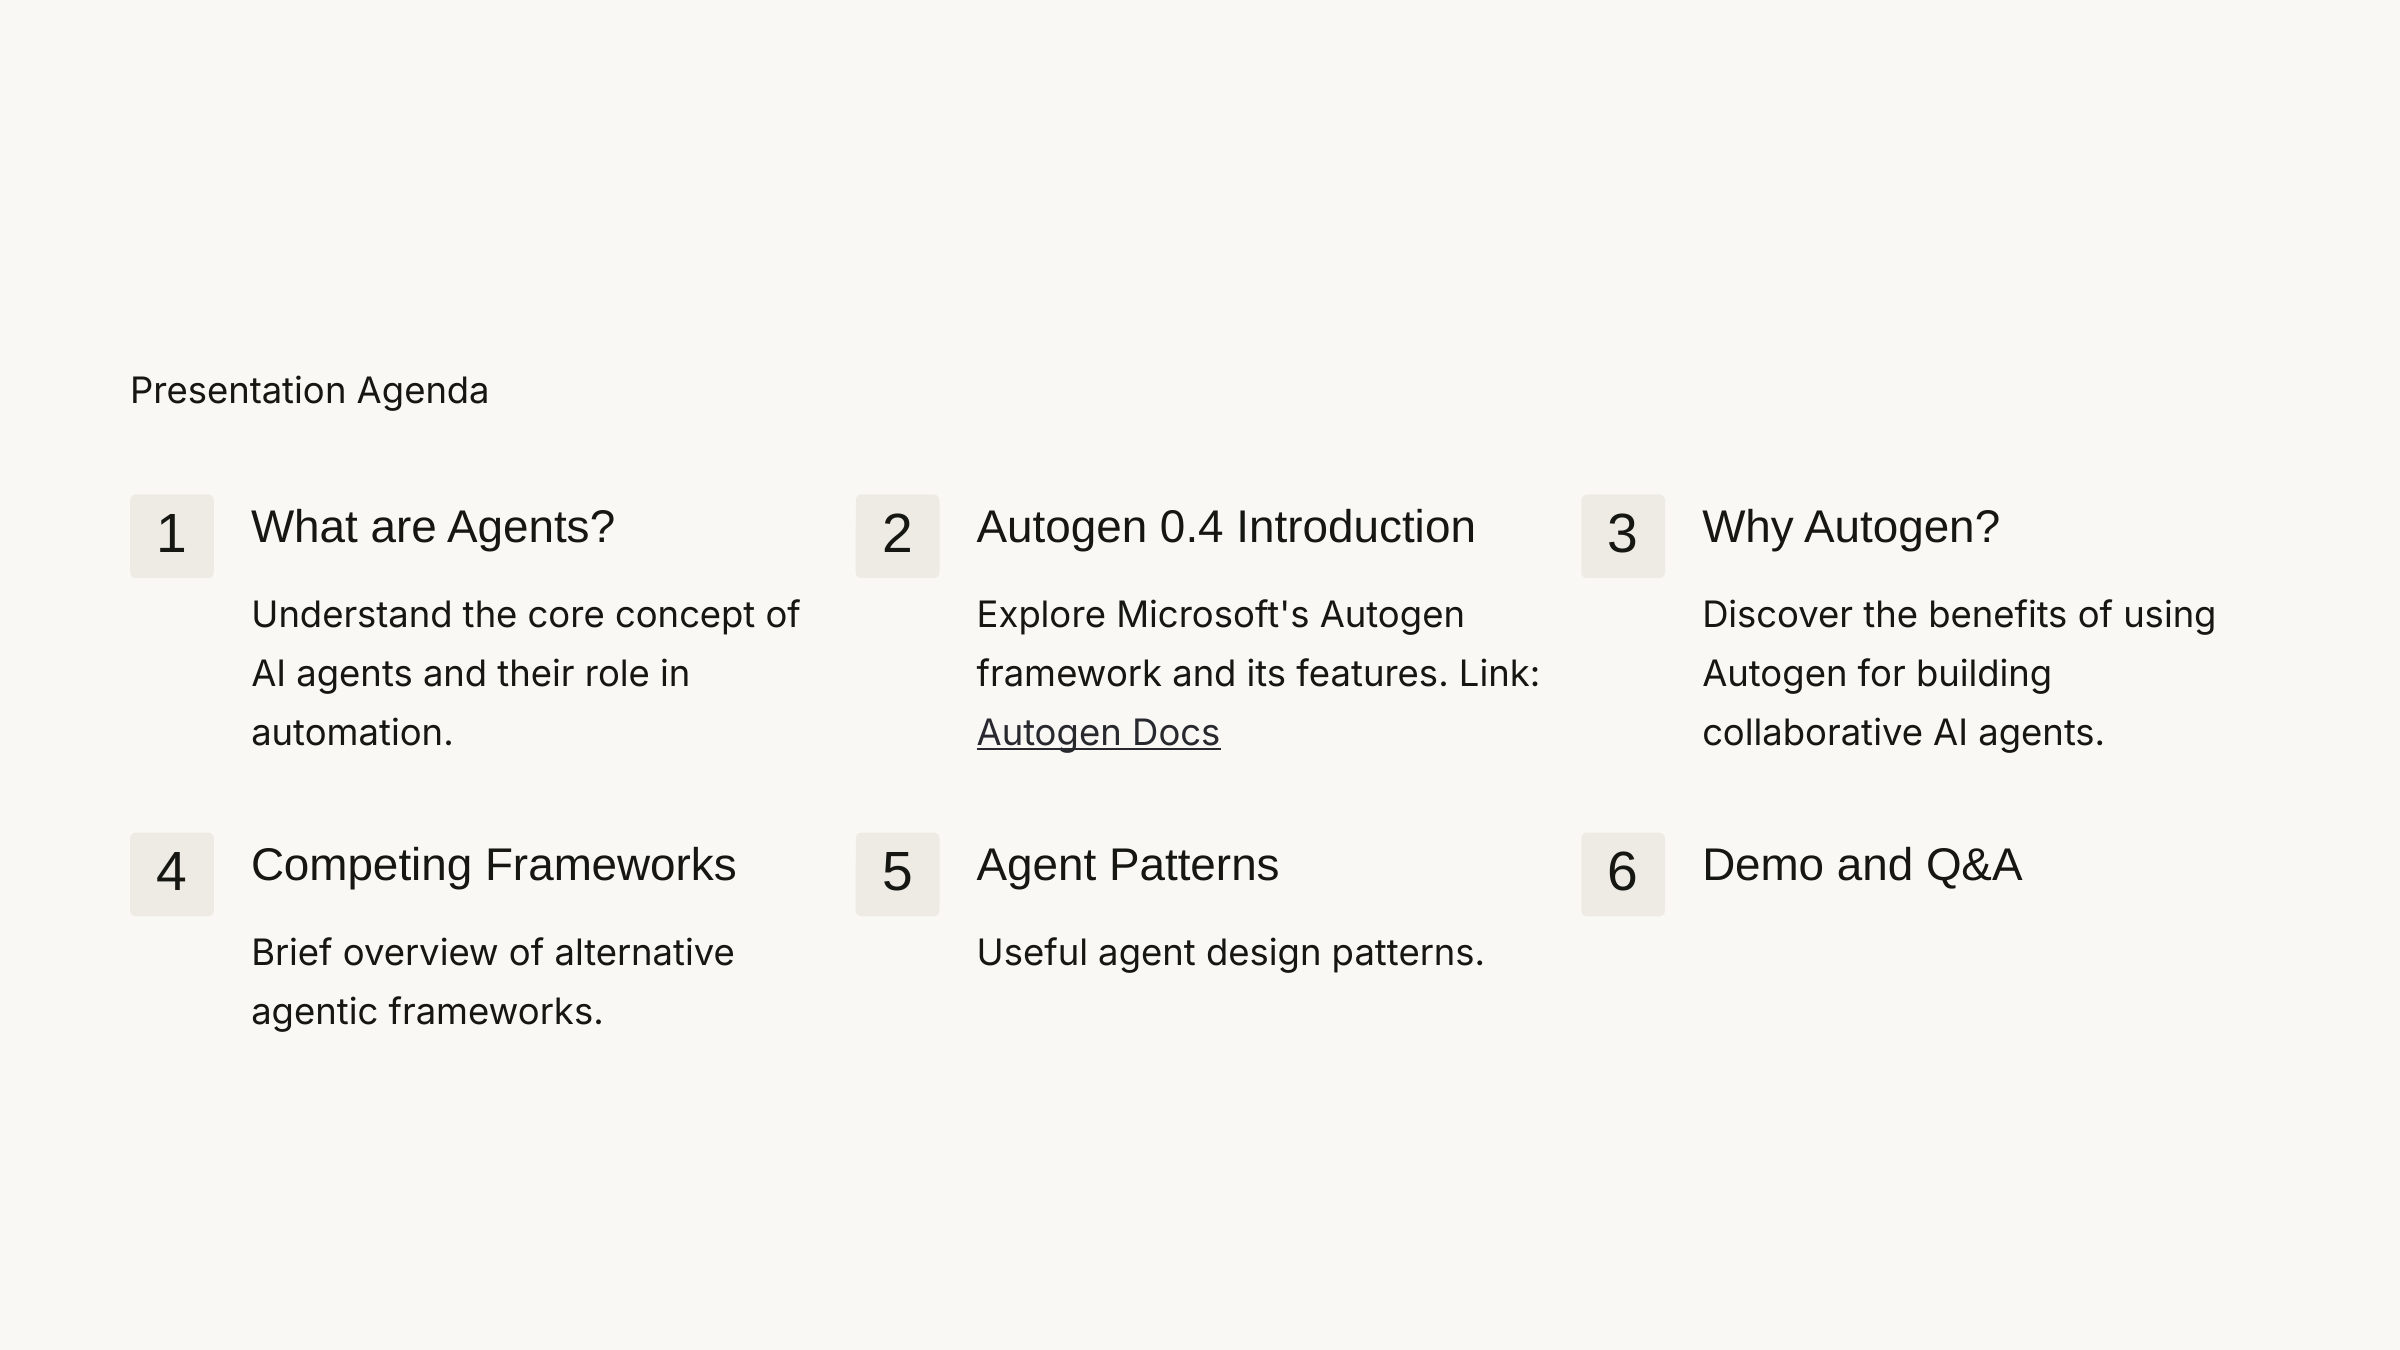

Presentation Agenda

What are Agents?

Autogen 0.4 Introduction

Why Autogen?
1
2
3
Understand the core concept of AI agents and their role in automation.
Explore Microsoft's Autogen framework and its features. Link: Autogen Docs
Discover the benefits of using Autogen for building collaborative AI agents.

Competing Frameworks

Agent Patterns

Demo and Q&A
4
5
6
Brief overview of alternative agentic frameworks.
Useful agent design patterns.